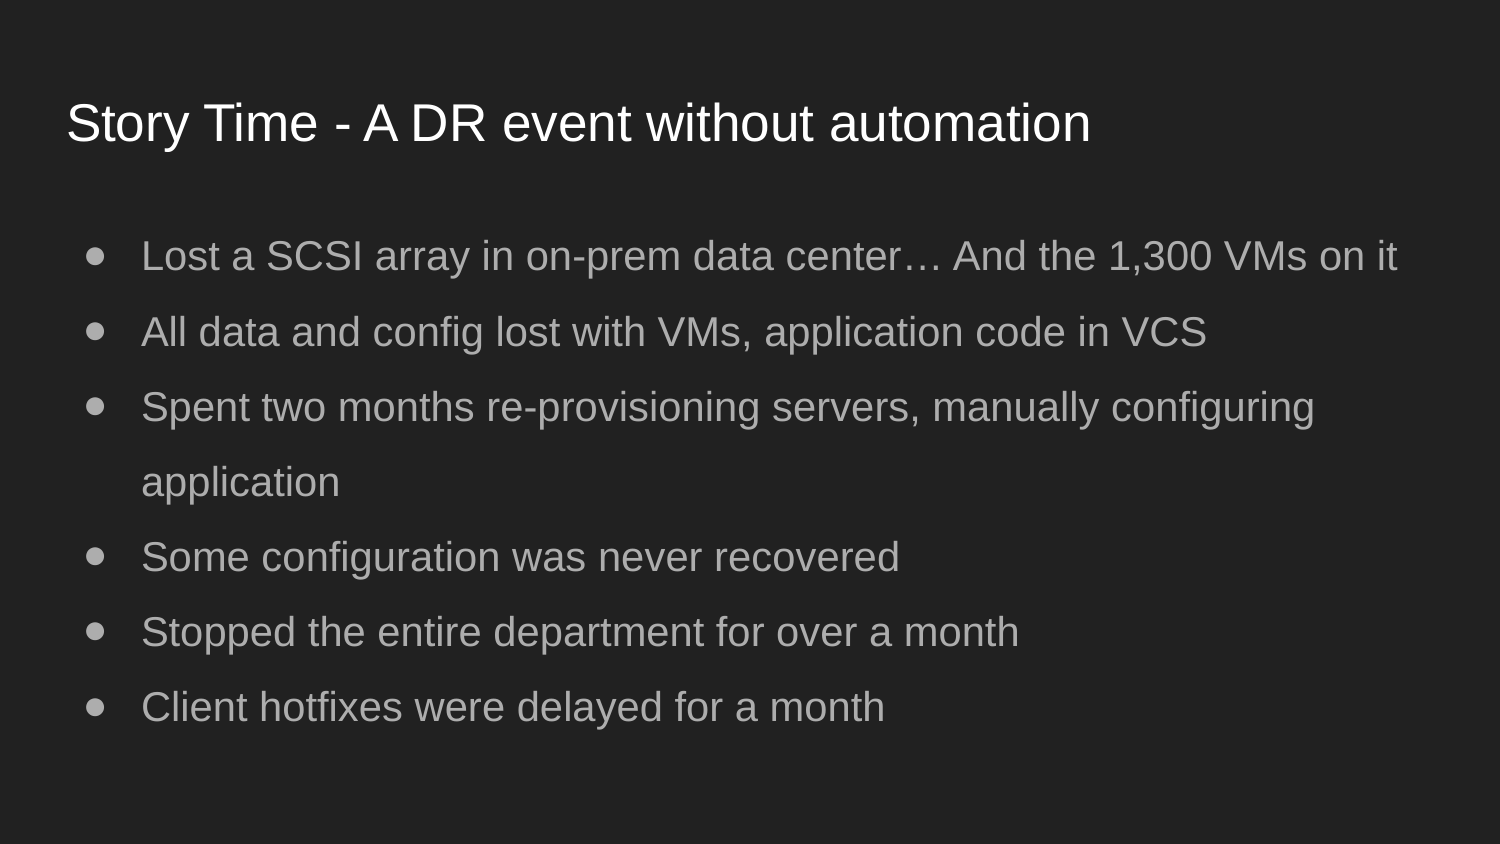

# Story Time - A DR event without automation
Lost a SCSI array in on-prem data center… And the 1,300 VMs on it
All data and config lost with VMs, application code in VCS
Spent two months re-provisioning servers, manually configuring application
Some configuration was never recovered
Stopped the entire department for over a month
Client hotfixes were delayed for a month